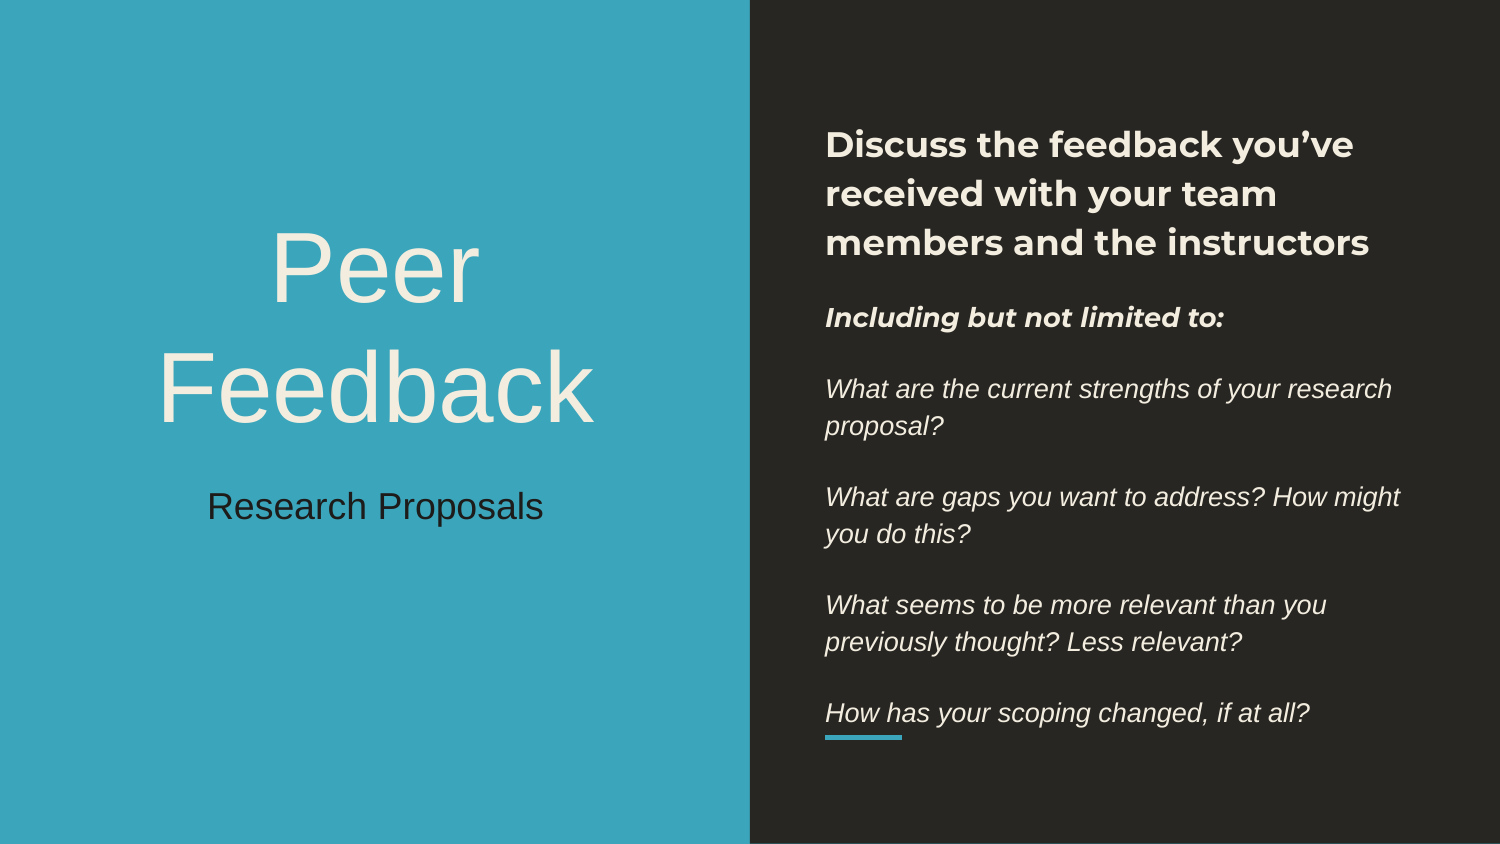

Discuss the feedback you’ve received with your team members and the instructors
Including but not limited to:
What are the current strengths of your research proposal?
What are gaps you want to address? How might you do this?
What seems to be more relevant than you previously thought? Less relevant?
How has your scoping changed, if at all?
# Peer Feedback
Research Proposals